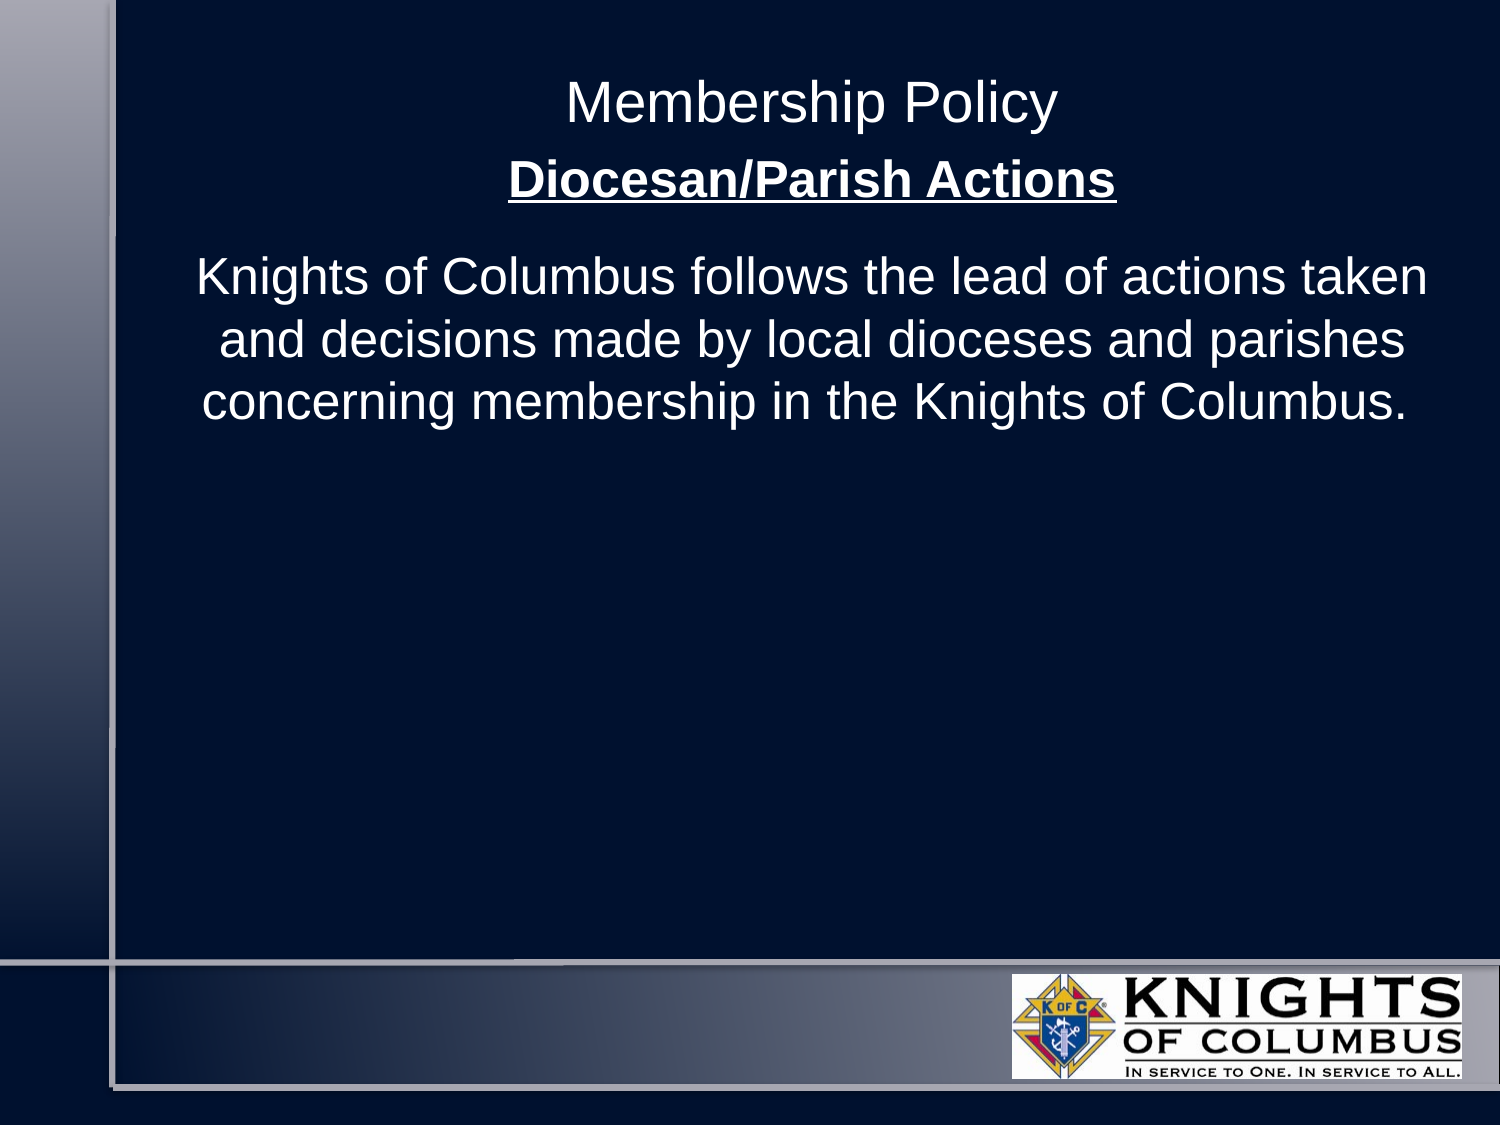

# Membership Policy
Diocesan/Parish Actions
Knights of Columbus follows the lead of actions taken and decisions made by local dioceses and parishes concerning membership in the Knights of Columbus.